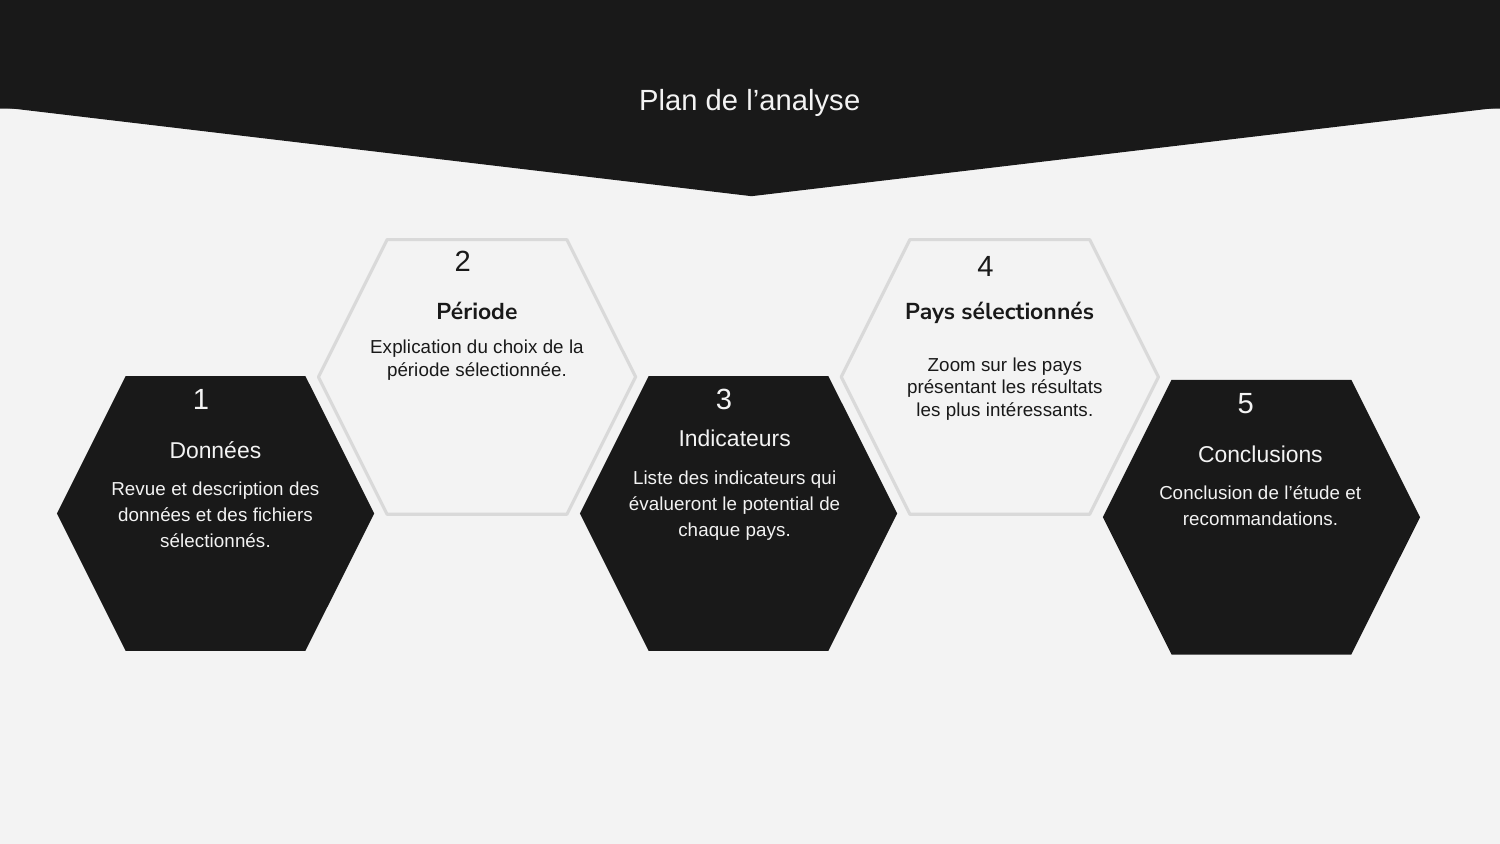

# Plan de l’analyse
2
4

Période
Pays sélectionnés
Explication du choix de la période sélectionnée.

Zoom sur les pays présentant les résultats les plus intéressants.
1
3
5

Indicateurs
Données
Conclusions
Liste des indicateurs qui évalueront le potential de chaque pays.
Revue et description des données et des fichiers sélectionnés.
Conclusion de l’étude et recommandations.